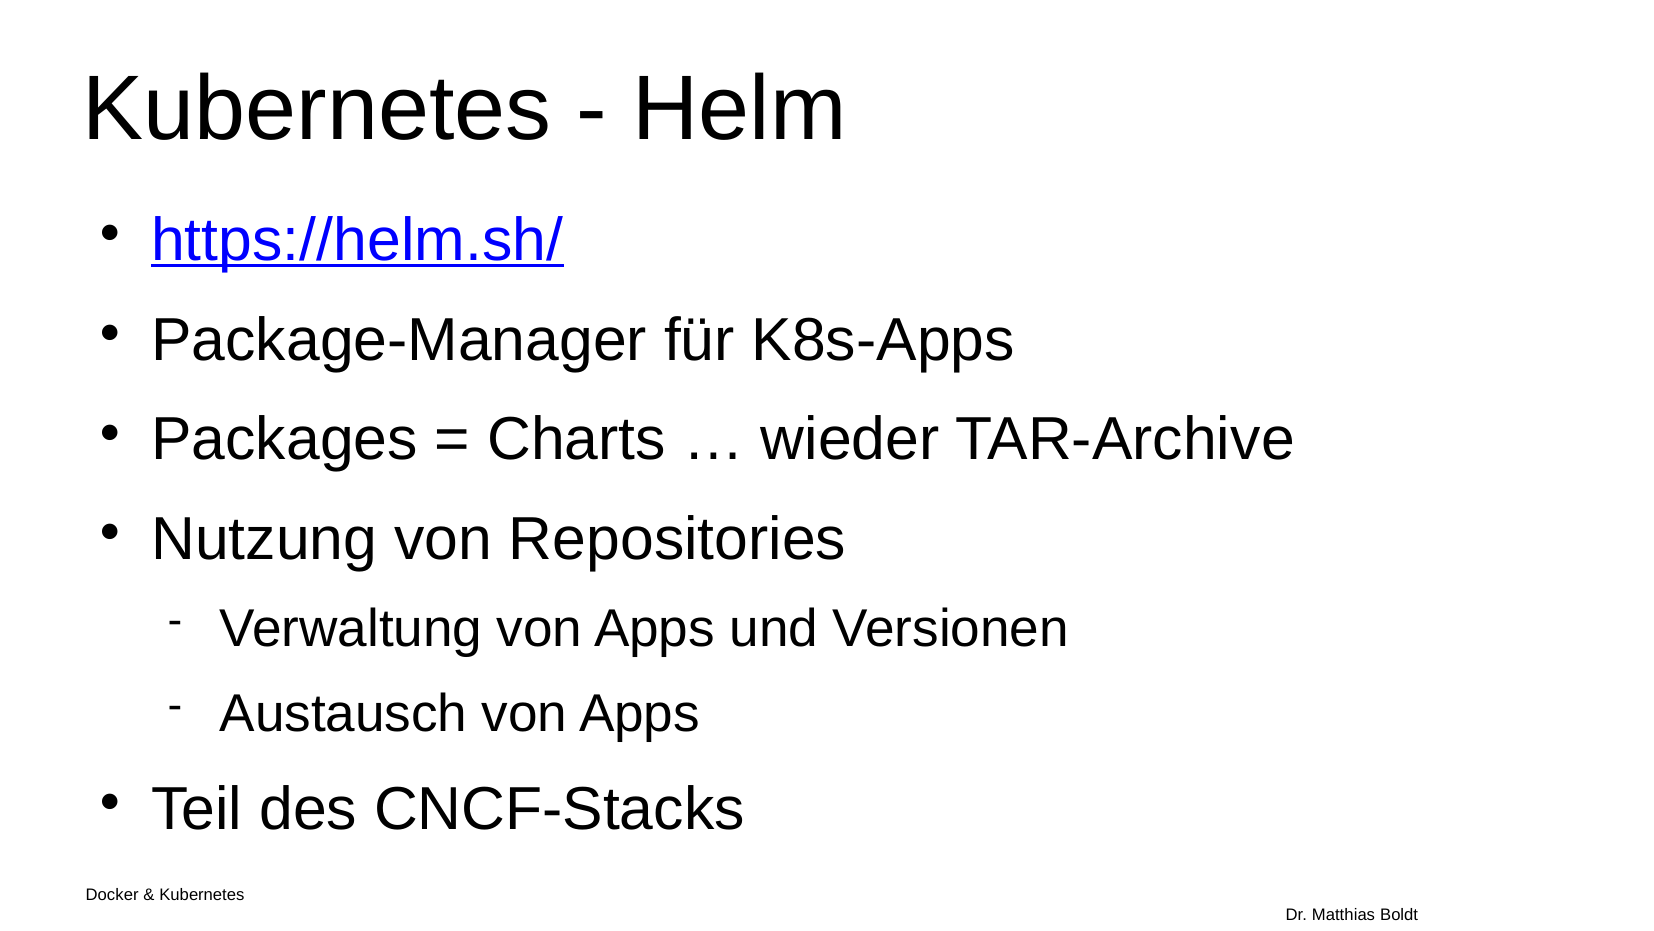

Kubernetes - Helm
https://helm.sh/
Package-Manager für K8s-Apps
Packages = Charts … wieder TAR-Archive
Nutzung von Repositories
Verwaltung von Apps und Versionen
Austausch von Apps
Teil des CNCF-Stacks

Docker & Kubernetes																Dr. Matthias Boldt